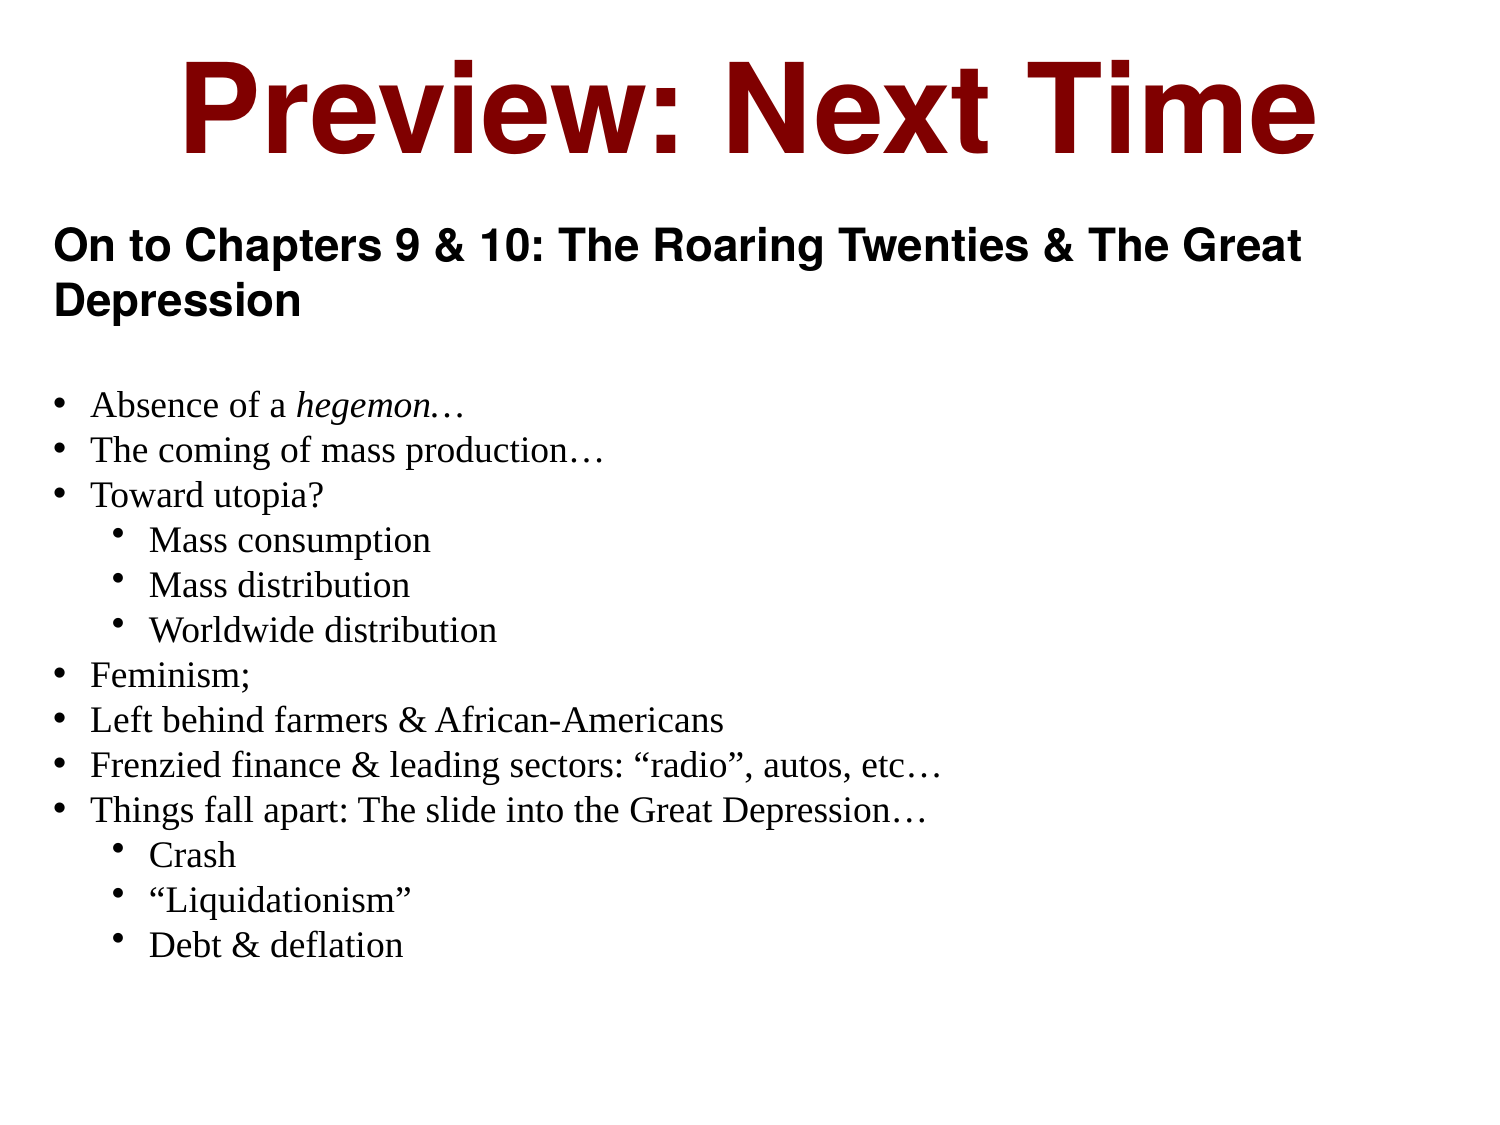

Preview: Next Time
On to Chapters 9 & 10: The Roaring Twenties & The Great Depression

Absence of a hegemon…
The coming of mass production…
Toward utopia?
Mass consumption
Mass distribution
Worldwide distribution
Feminism;
Left behind farmers & African-Americans
Frenzied finance & leading sectors: “radio”, autos, etc…
Things fall apart: The slide into the Great Depression…
Crash
“Liquidationism”
Debt & deflation